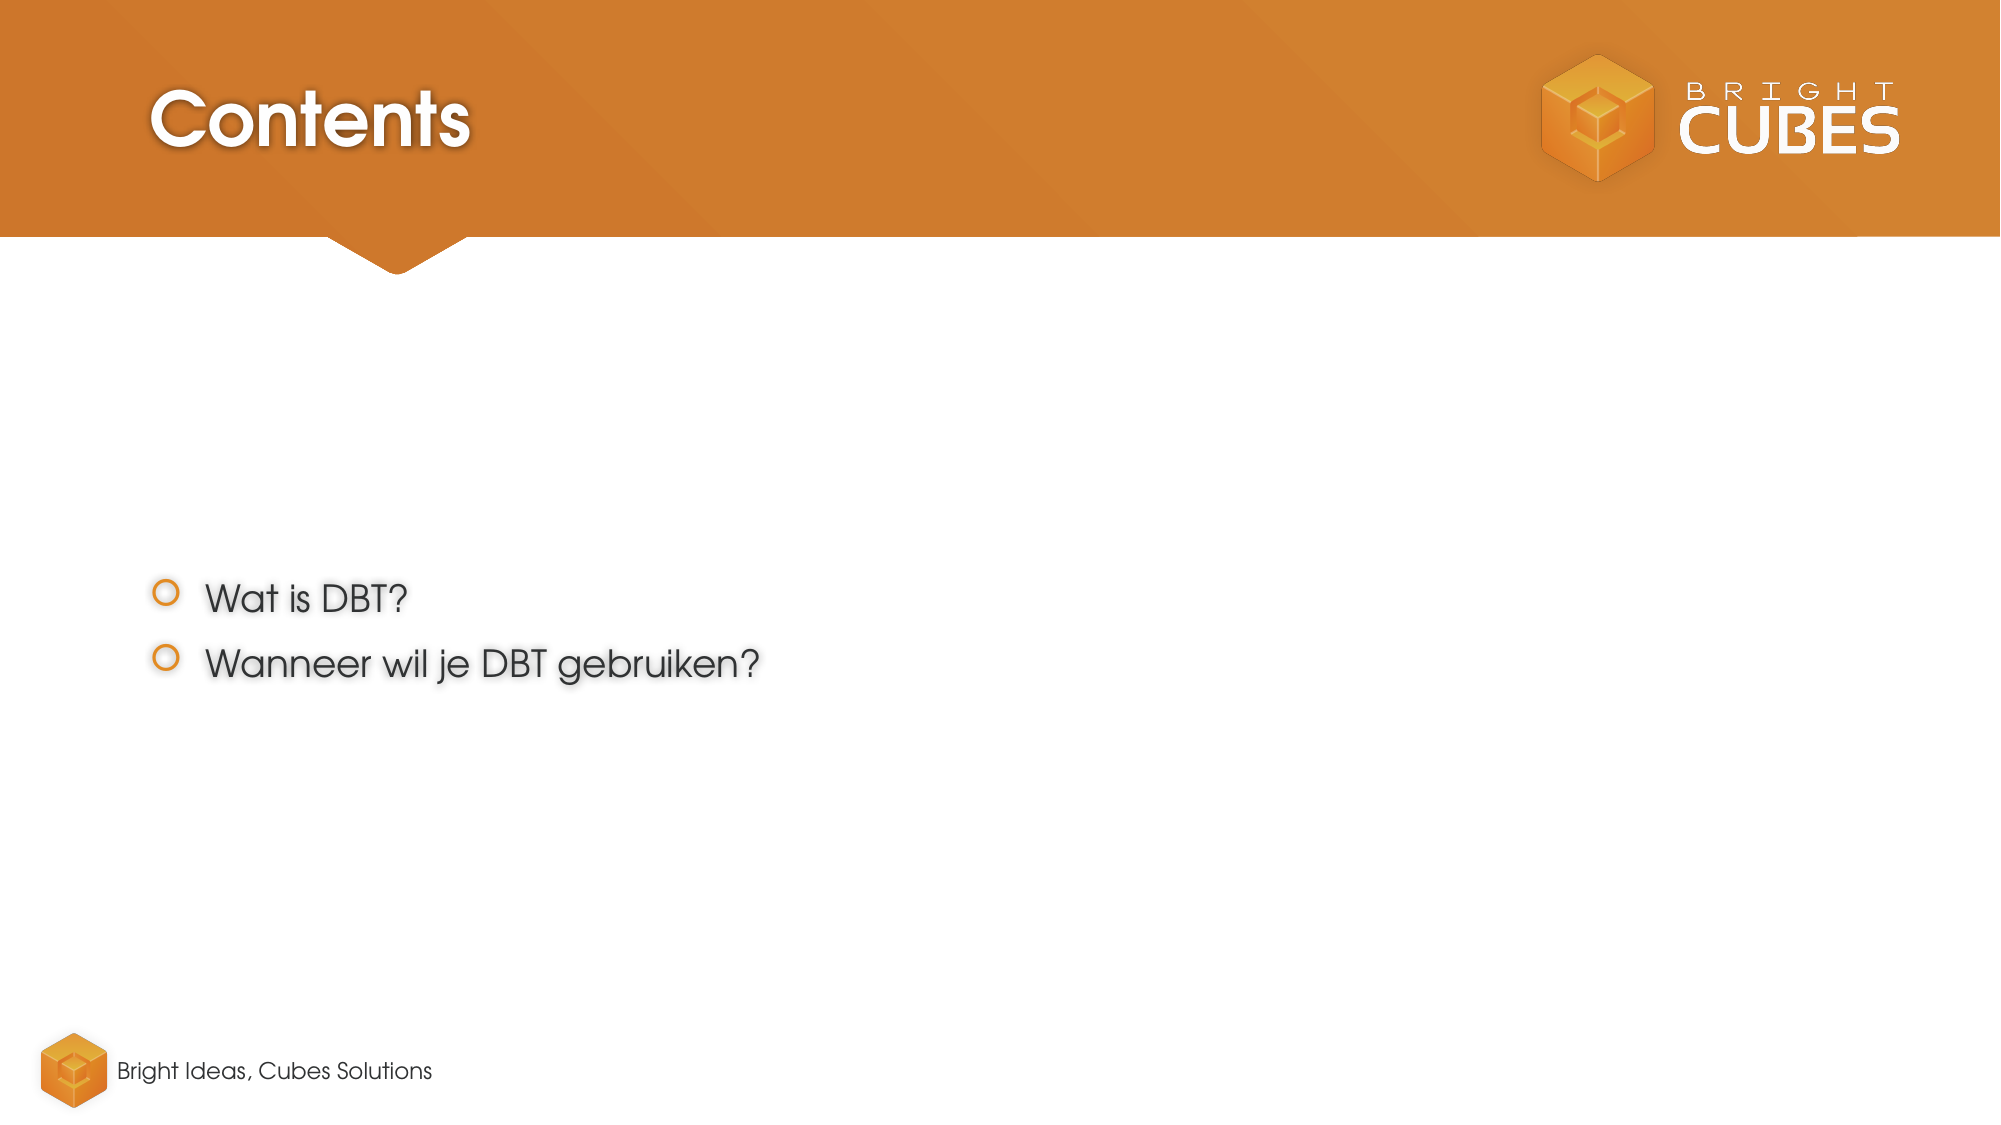

# Contents
Wat is DBT?
Wanneer wil je DBT gebruiken?